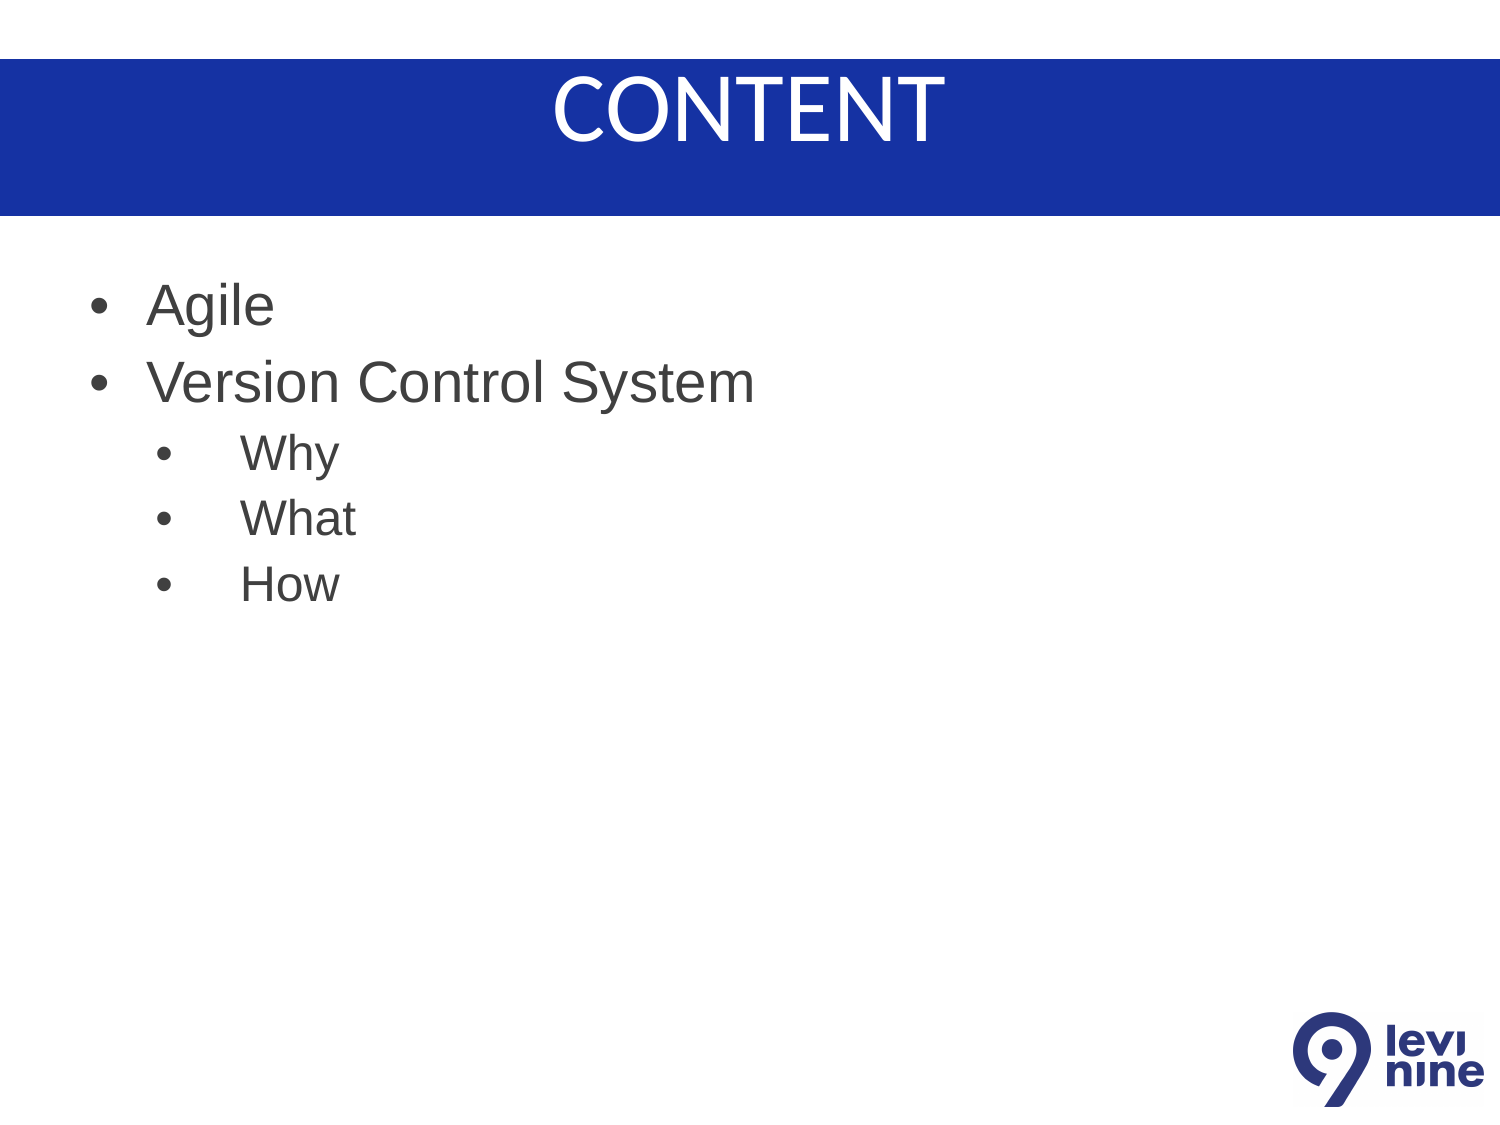

# Content
Agile
Version Control System
Why
What
How